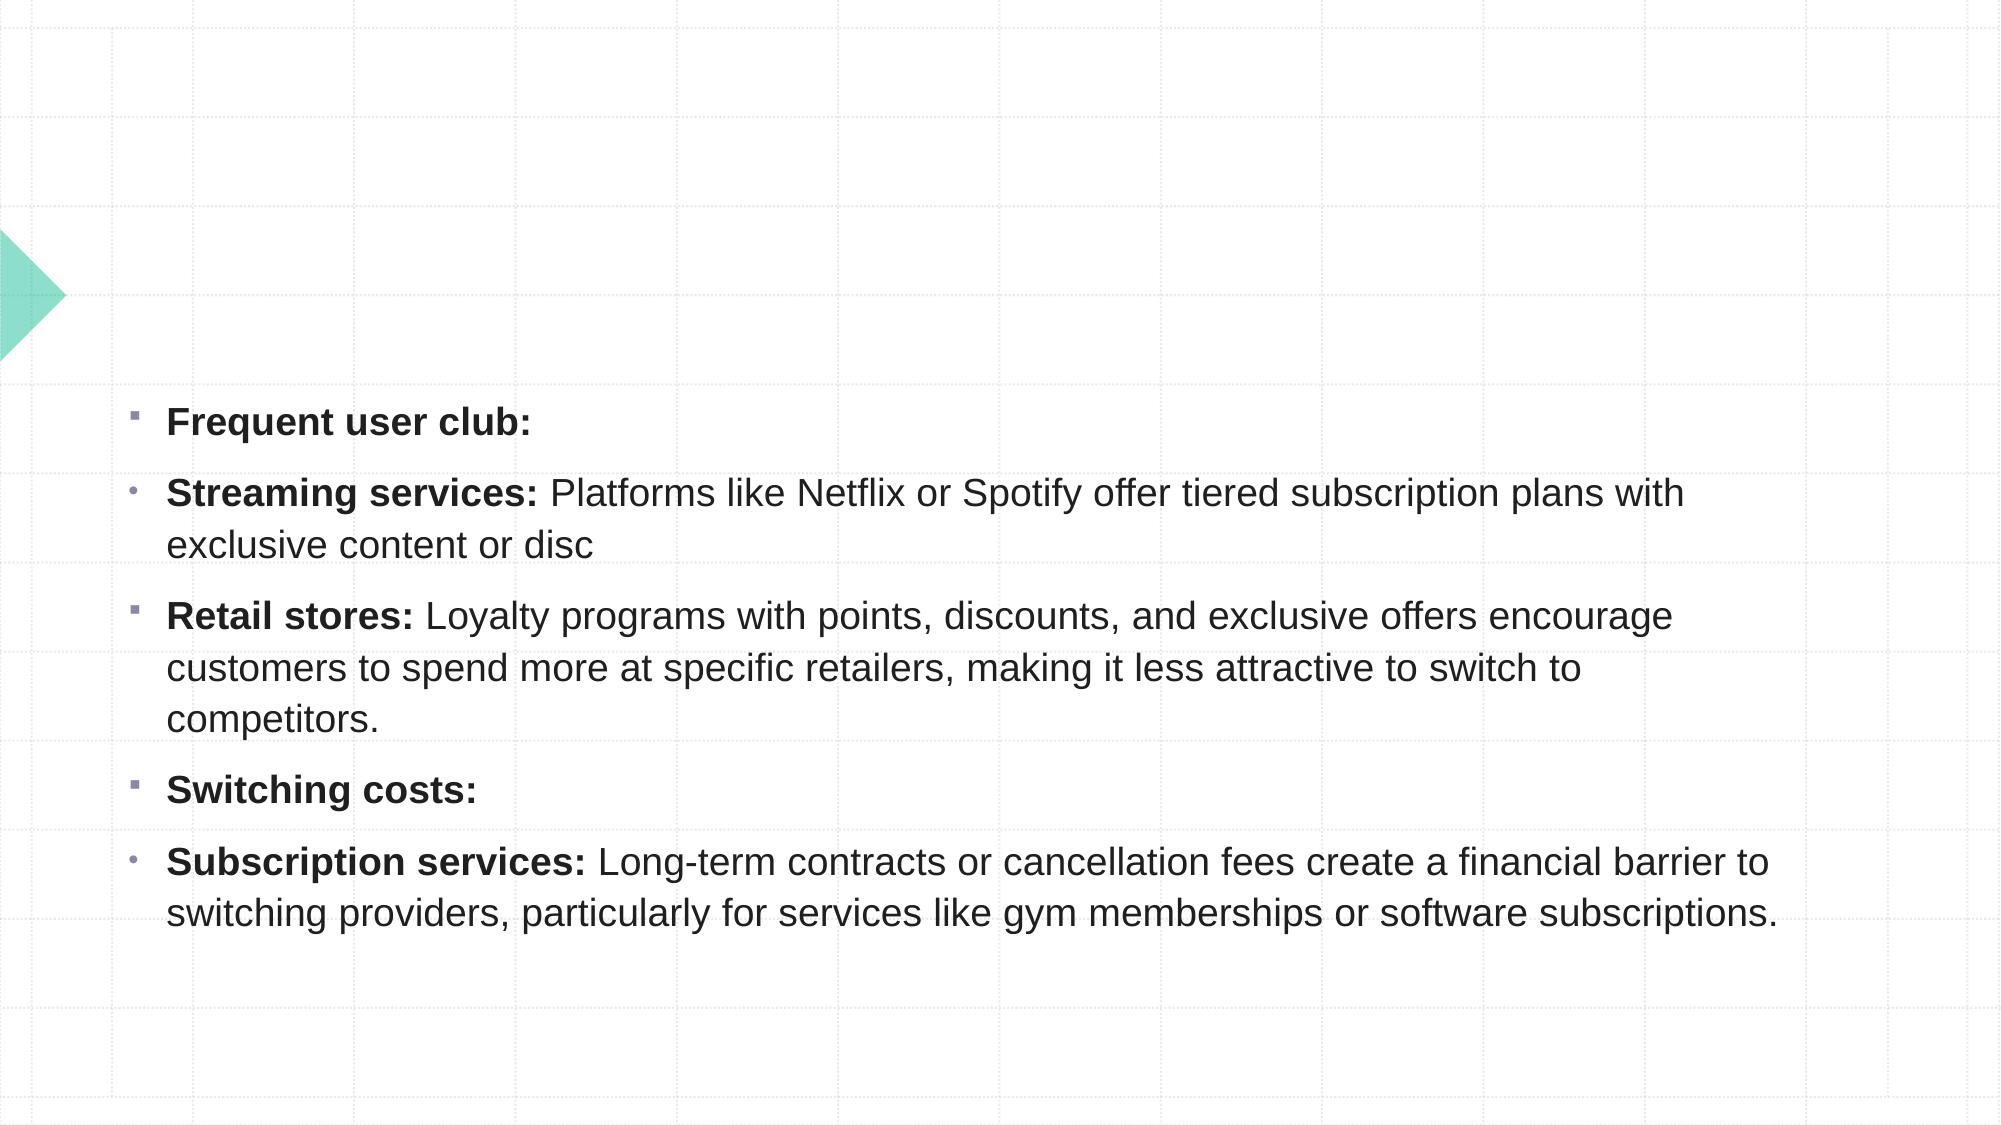

#
Frequent user club:
Streaming services: Platforms like Netflix or Spotify offer tiered subscription plans with exclusive content or disc
Retail stores: Loyalty programs with points, discounts, and exclusive offers encourage customers to spend more at specific retailers, making it less attractive to switch to competitors.
Switching costs:
Subscription services: Long-term contracts or cancellation fees create a financial barrier to switching providers, particularly for services like gym memberships or software subscriptions.